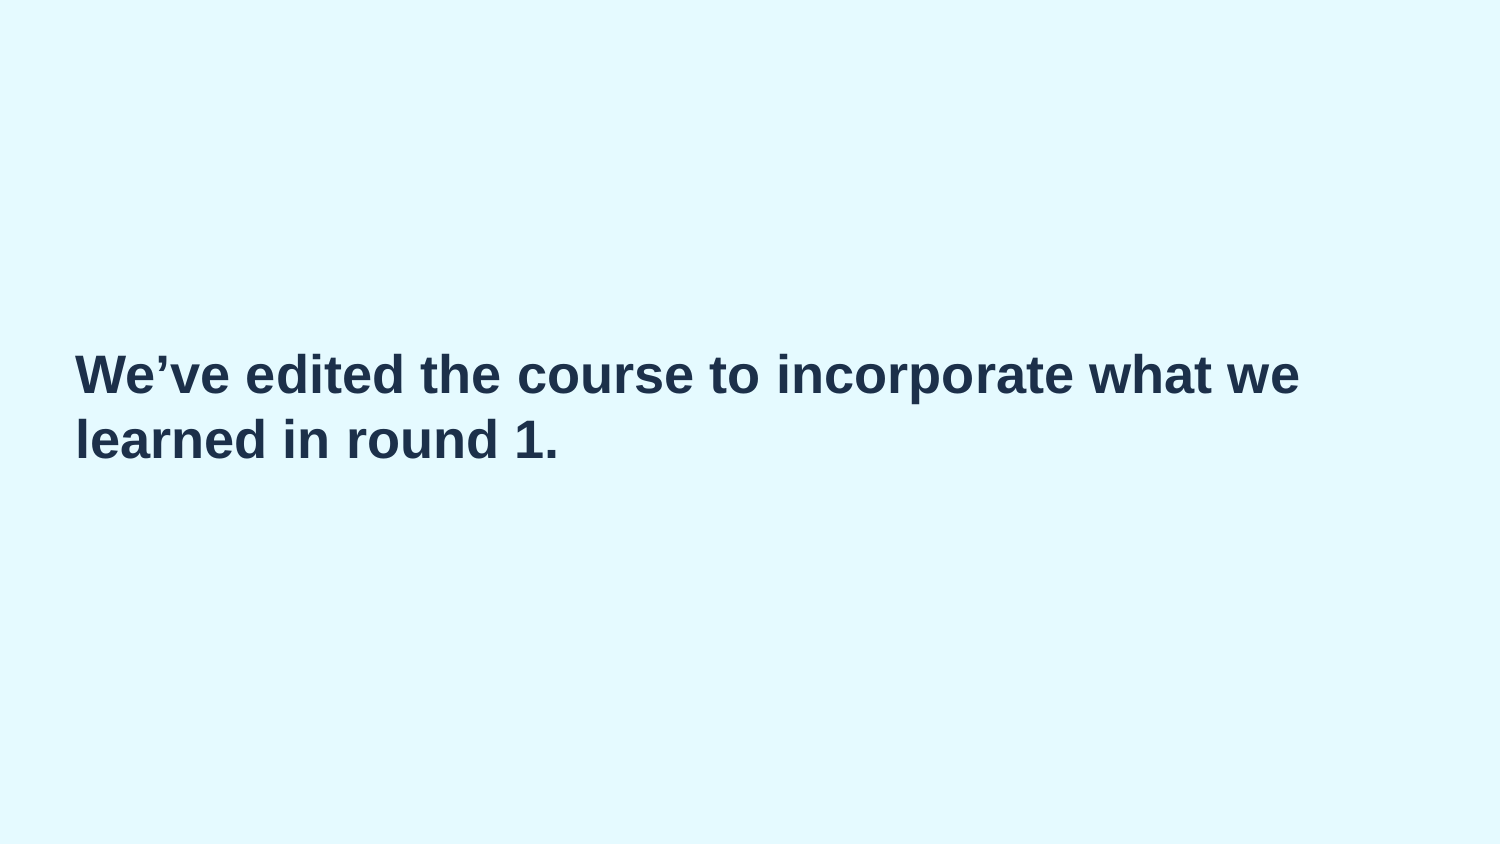

# We’ve edited the course to incorporate what we learned in round 1.